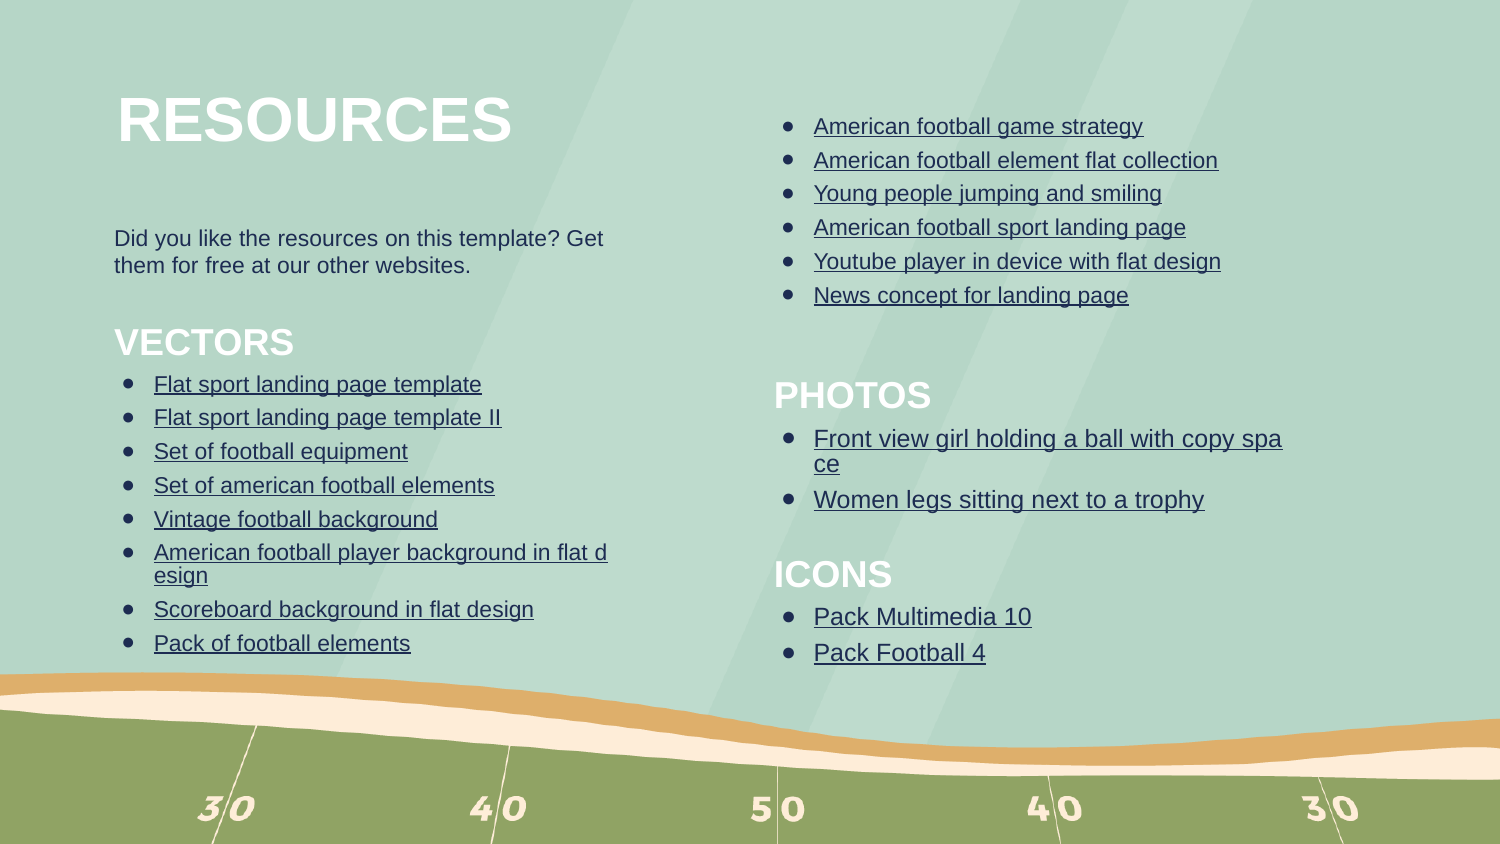

# RESOURCES
American football game strategy
American football element flat collection
Young people jumping and smiling
American football sport landing page
Youtube player in device with flat design
News concept for landing page

PHOTOS
Front view girl holding a ball with copy space
Women legs sitting next to a trophy

ICONS
Pack Multimedia 10
Pack Football 4
Did you like the resources on this template? Get them for free at our other websites.

VECTORS
Flat sport landing page template
Flat sport landing page template II
Set of football equipment
Set of american football elements
Vintage football background
American football player background in flat design
Scoreboard background in flat design
Pack of football elements